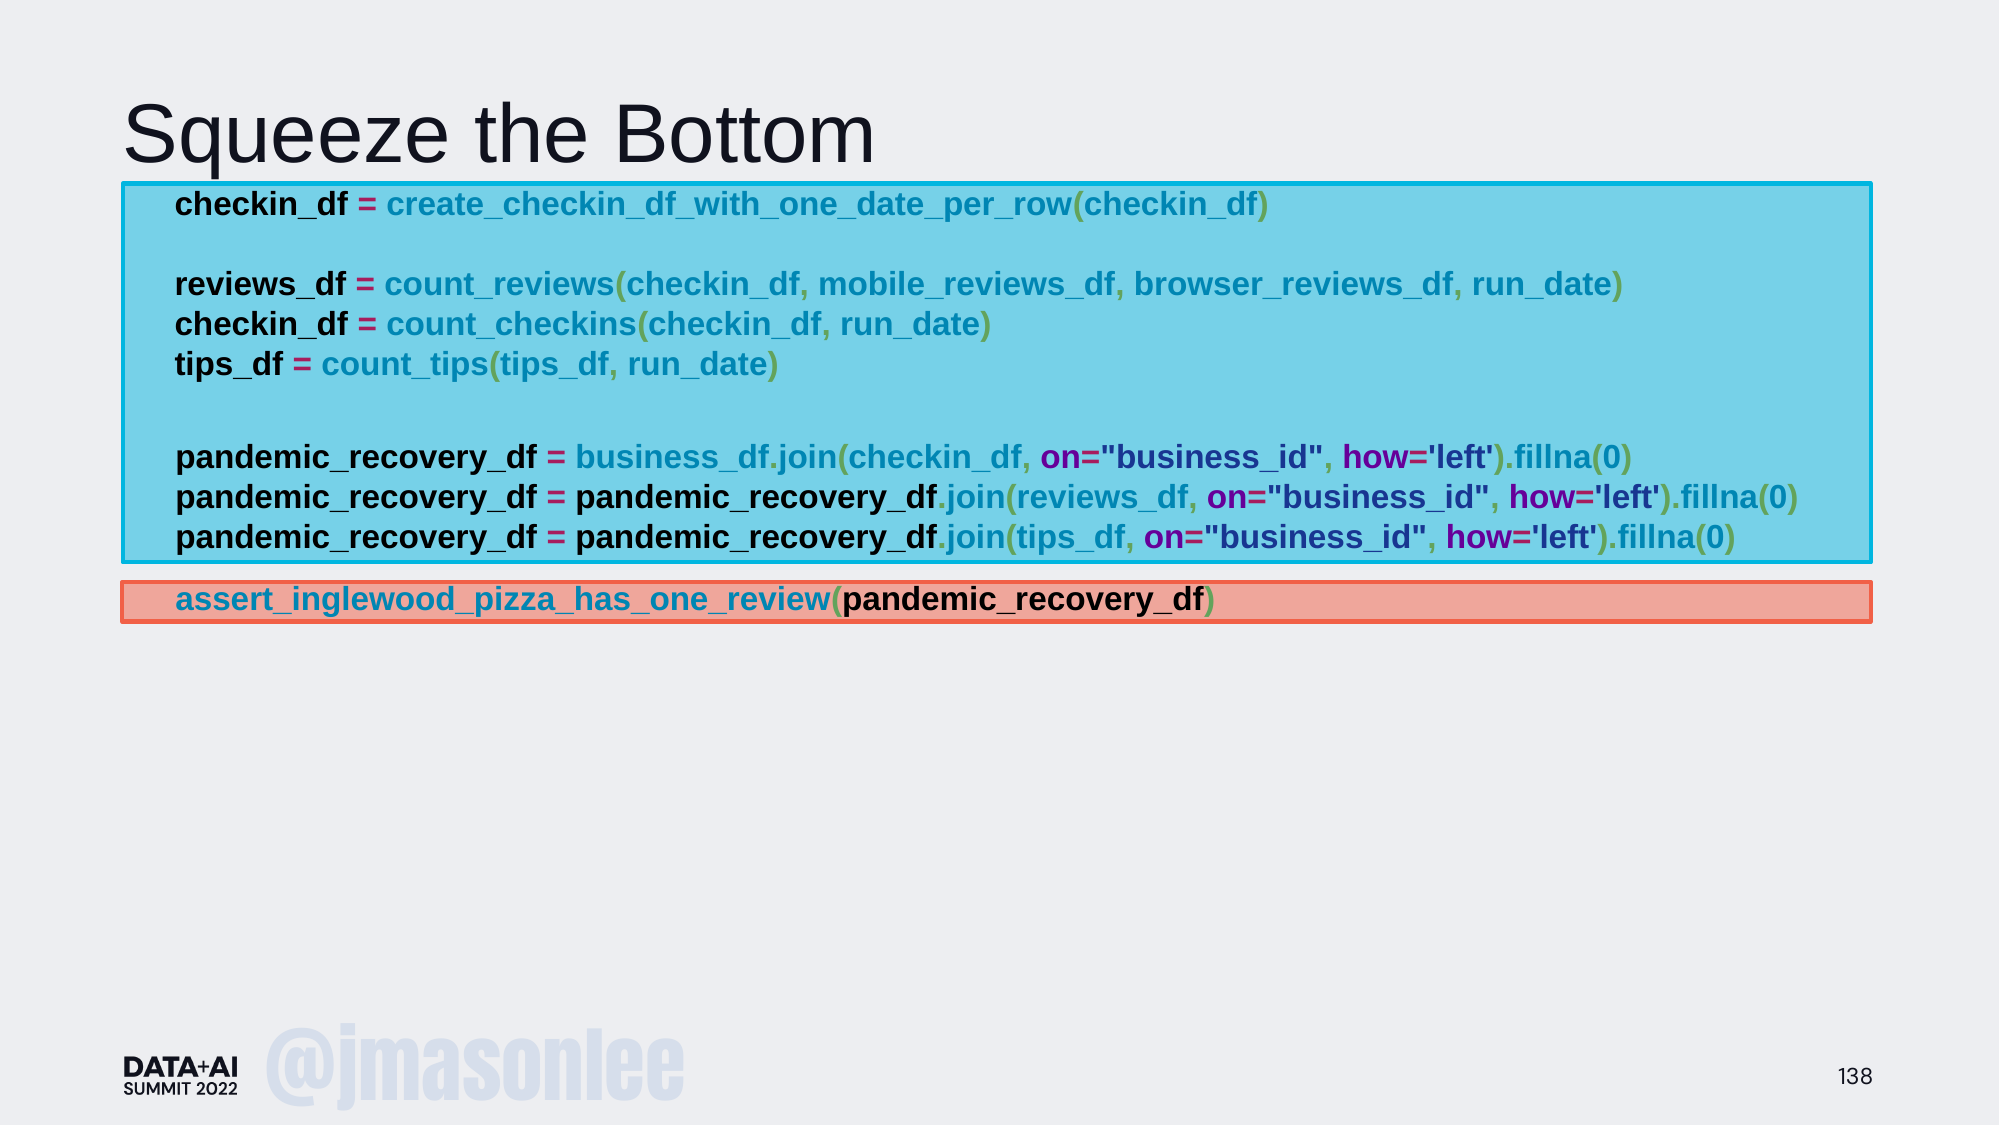

# Squeeze the Bottom
    checkin_df = create_checkin_df_with_one_date_per_row(checkin_df)
    reviews_df = count_reviews(checkin_df, mobile_reviews_df, browser_reviews_df, run_date)
    checkin_df = count_checkins(checkin_df, run_date)
    tips_df = count_tips(tips_df, run_date)

pandemic_recovery_df = business_df.join(checkin_df, on="business_id", how='left').fillna(0)
pandemic_recovery_df = pandemic_recovery_df.join(reviews_df, on="business_id", how='left').fillna(0)
pandemic_recovery_df = pandemic_recovery_df.join(tips_df, on="business_id", how='left').fillna(0)
assert_inglewood_pizza_has_one_review(pandemic_recovery_df)

@jmasonlee
138